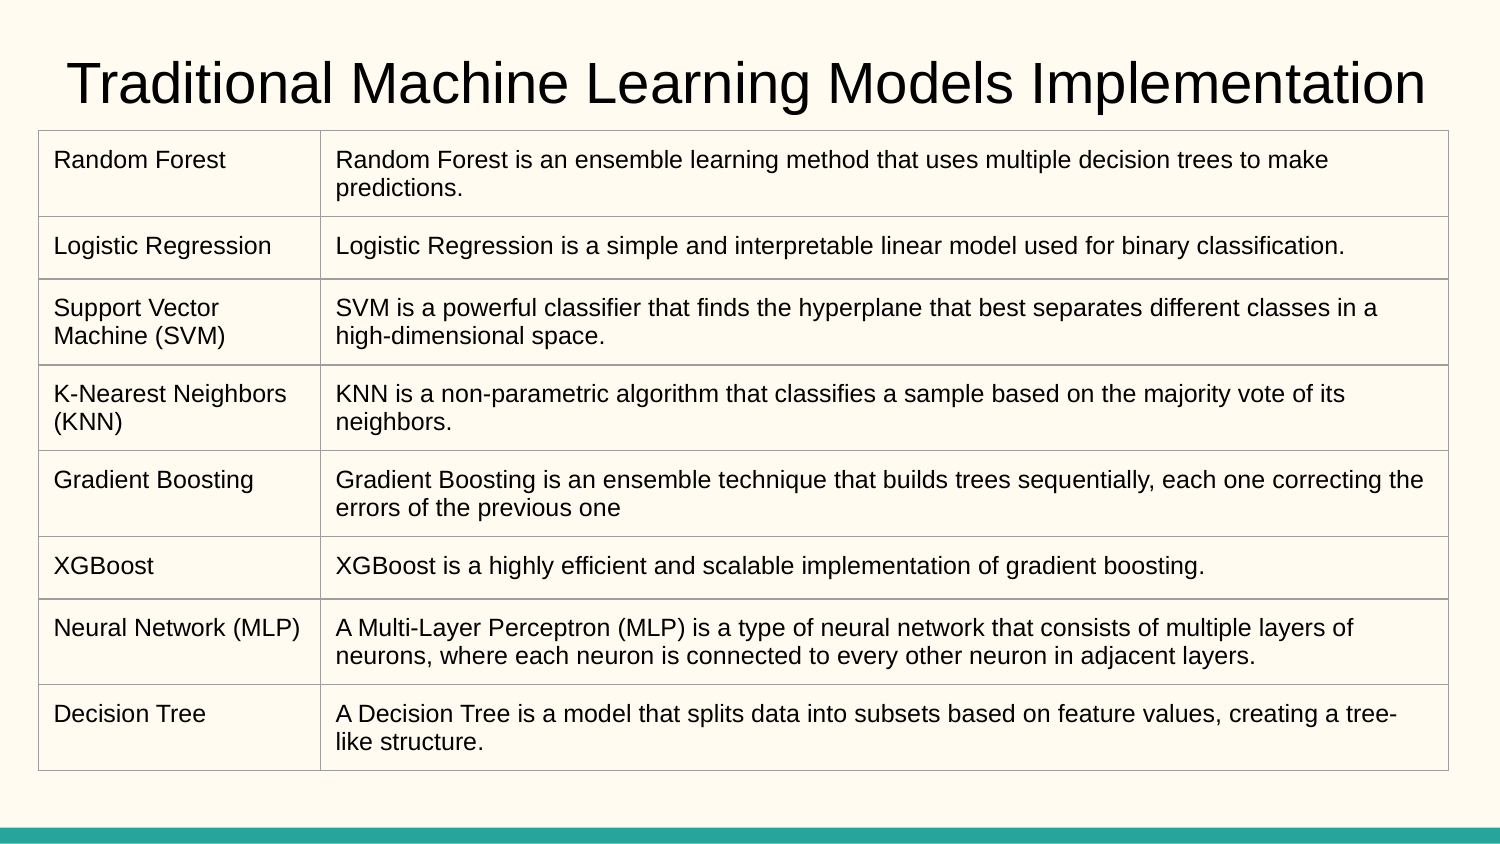

# Traditional Machine Learning Models Implementation
| Random Forest | Random Forest is an ensemble learning method that uses multiple decision trees to make predictions. |
| --- | --- |
| Logistic Regression | Logistic Regression is a simple and interpretable linear model used for binary classification. |
| Support Vector Machine (SVM) | SVM is a powerful classifier that finds the hyperplane that best separates different classes in a high-dimensional space. |
| K-Nearest Neighbors (KNN) | KNN is a non-parametric algorithm that classifies a sample based on the majority vote of its neighbors. |
| Gradient Boosting | Gradient Boosting is an ensemble technique that builds trees sequentially, each one correcting the errors of the previous one |
| XGBoost | XGBoost is a highly efficient and scalable implementation of gradient boosting. |
| Neural Network (MLP) | A Multi-Layer Perceptron (MLP) is a type of neural network that consists of multiple layers of neurons, where each neuron is connected to every other neuron in adjacent layers. |
| Decision Tree | A Decision Tree is a model that splits data into subsets based on feature values, creating a tree-like structure. |